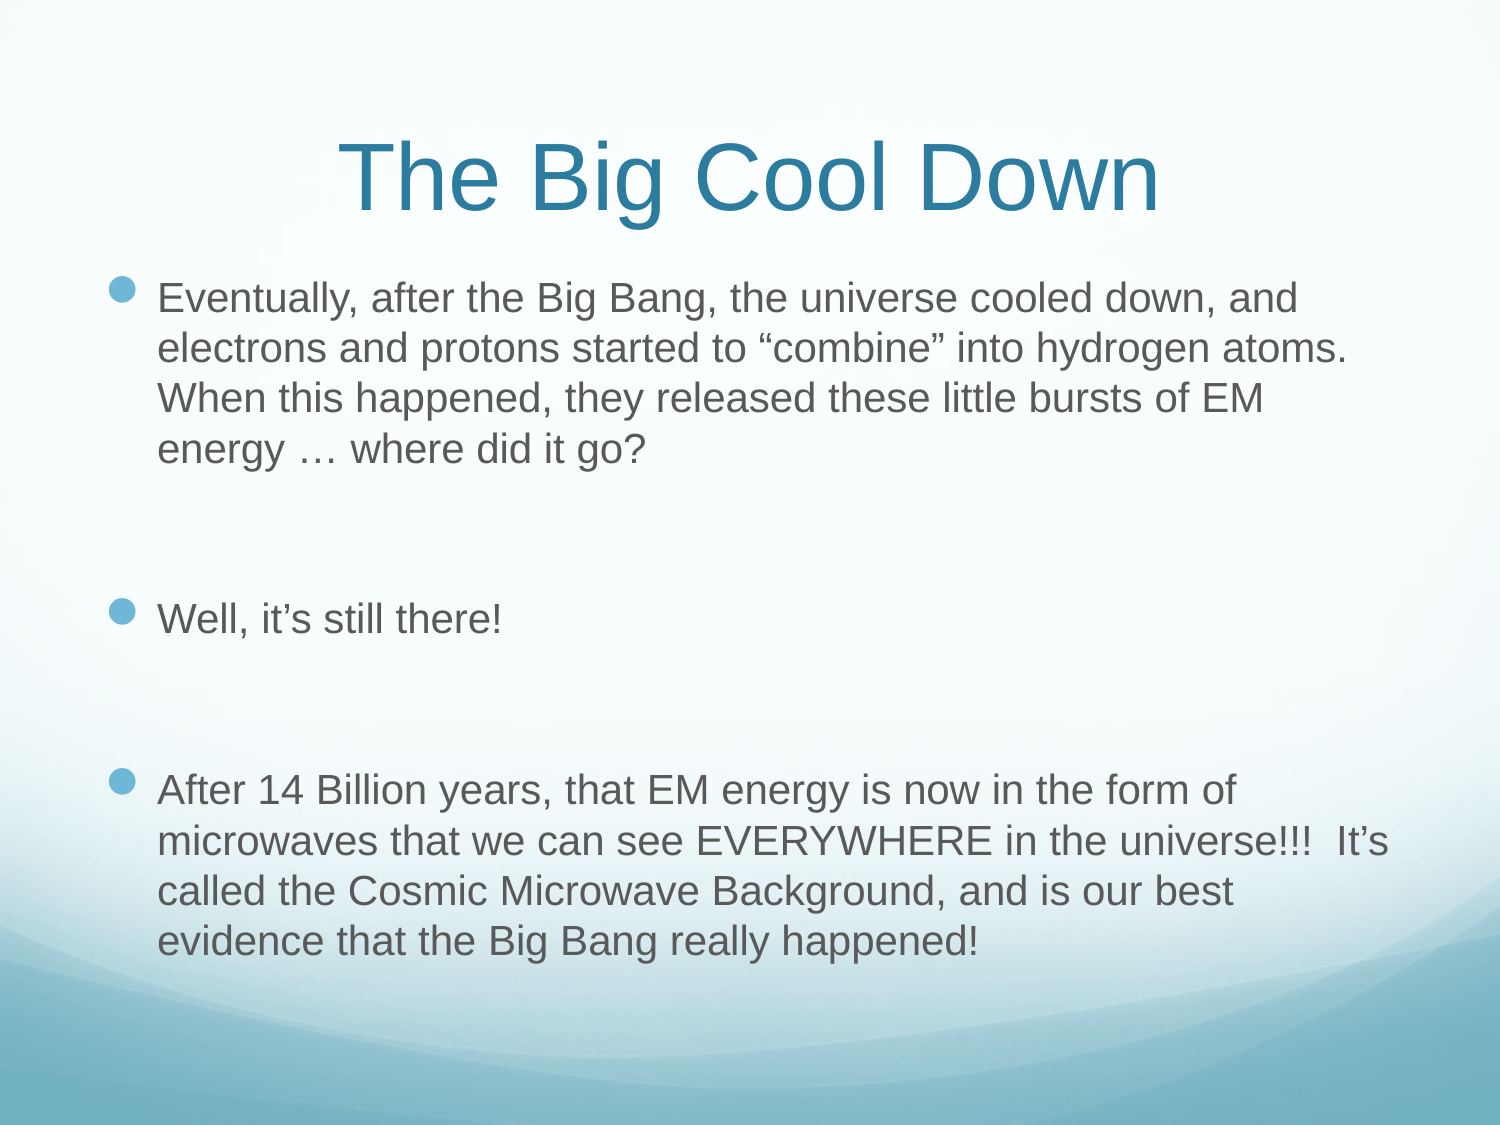

# The Big Cool Down
Eventually, after the Big Bang, the universe cooled down, and electrons and protons started to “combine” into hydrogen atoms.  When this happened, they released these little bursts of EM energy … where did it go?

Well, it’s still there!

After 14 Billion years, that EM energy is now in the form of microwaves that we can see EVERYWHERE in the universe!!!  It’s called the Cosmic Microwave Background, and is our best evidence that the Big Bang really happened!